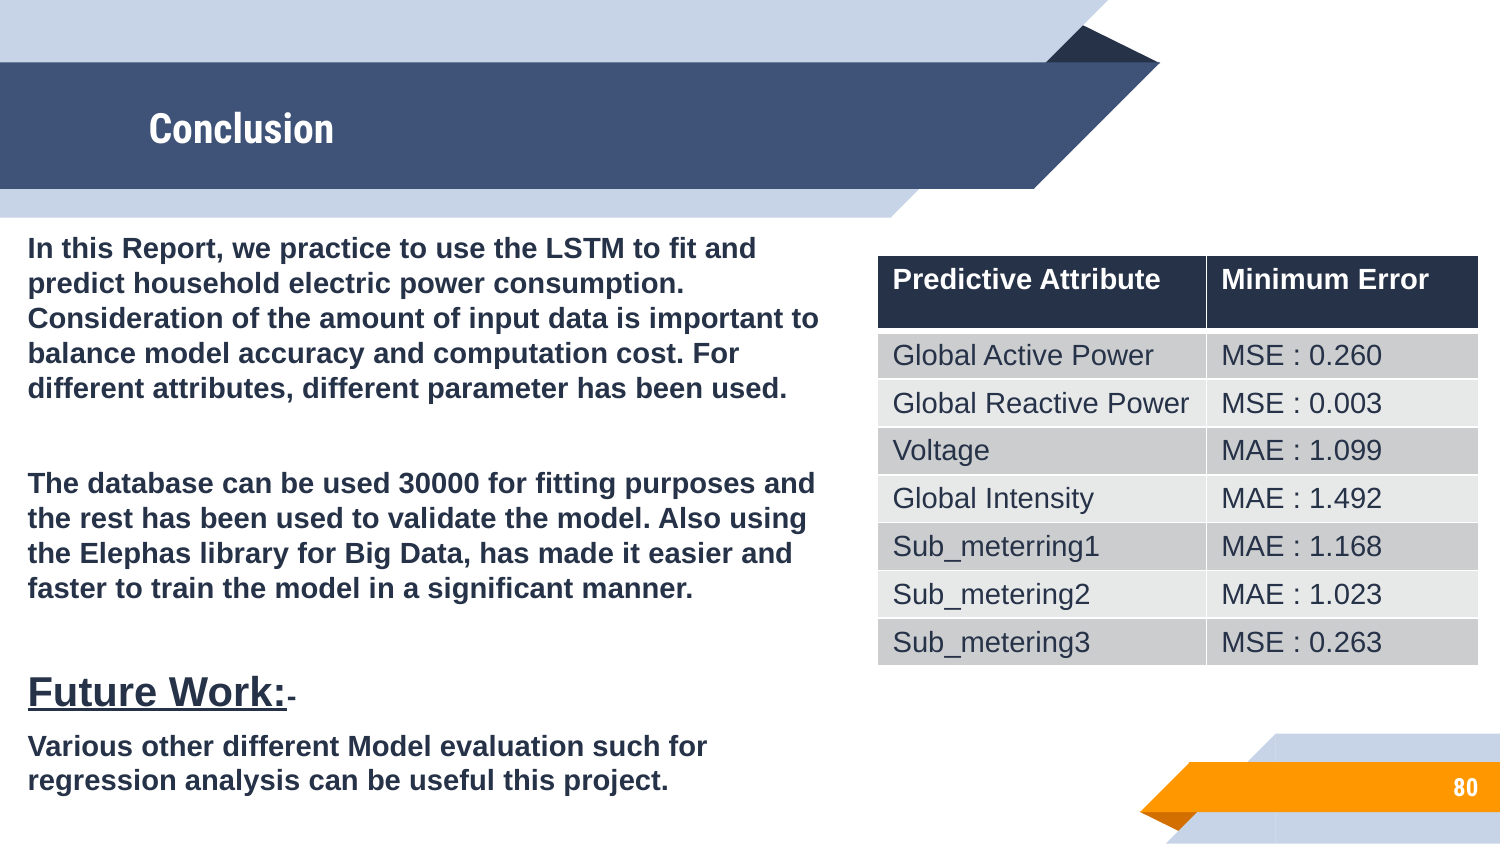

# Conclusion
In this Report, we practice to use the LSTM to fit and predict household electric power consumption. Consideration of the amount of input data is important to balance model accuracy and computation cost. For different attributes, different parameter has been used.

The database can be used 30000 for fitting purposes and the rest has been used to validate the model. Also using the Elephas library for Big Data, has made it easier and faster to train the model in a significant manner.

Future Work:-
Various other different Model evaluation such for regression analysis can be useful this project.

| Predictive Attribute | Minimum Error |
| --- | --- |
| Global Active Power | MSE : 0.260 |
| Global Reactive Power | MSE : 0.003 |
| Voltage | MAE : 1.099 |
| Global Intensity | MAE : 1.492 |
| Sub\_meterring1 | MAE : 1.168 |
| Sub\_metering2 | MAE : 1.023 |
| Sub\_metering3 | MSE : 0.263 |
80